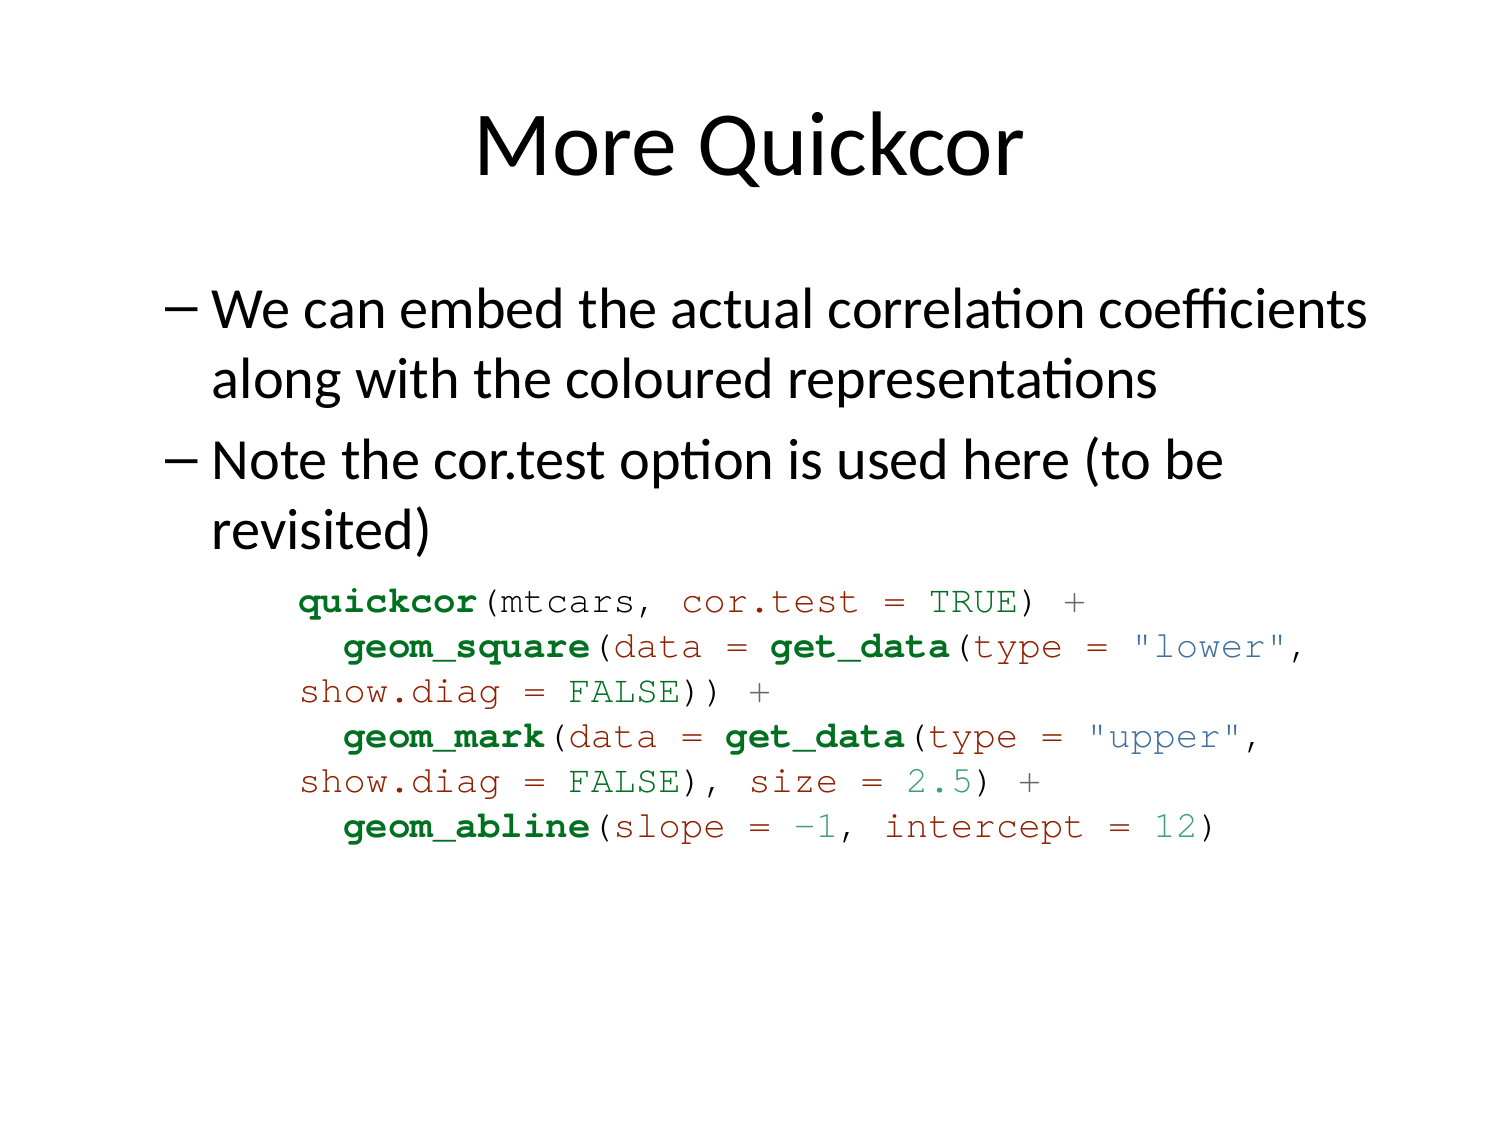

# More Quickcor
We can embed the actual correlation coefficients along with the coloured representations
Note the cor.test option is used here (to be revisited)
quickcor(mtcars, cor.test = TRUE) +
  geom_square(data = get_data(type = "lower", show.diag = FALSE)) +
  geom_mark(data = get_data(type = "upper", show.diag = FALSE), size = 2.5) +
  geom_abline(slope = -1, intercept = 12)